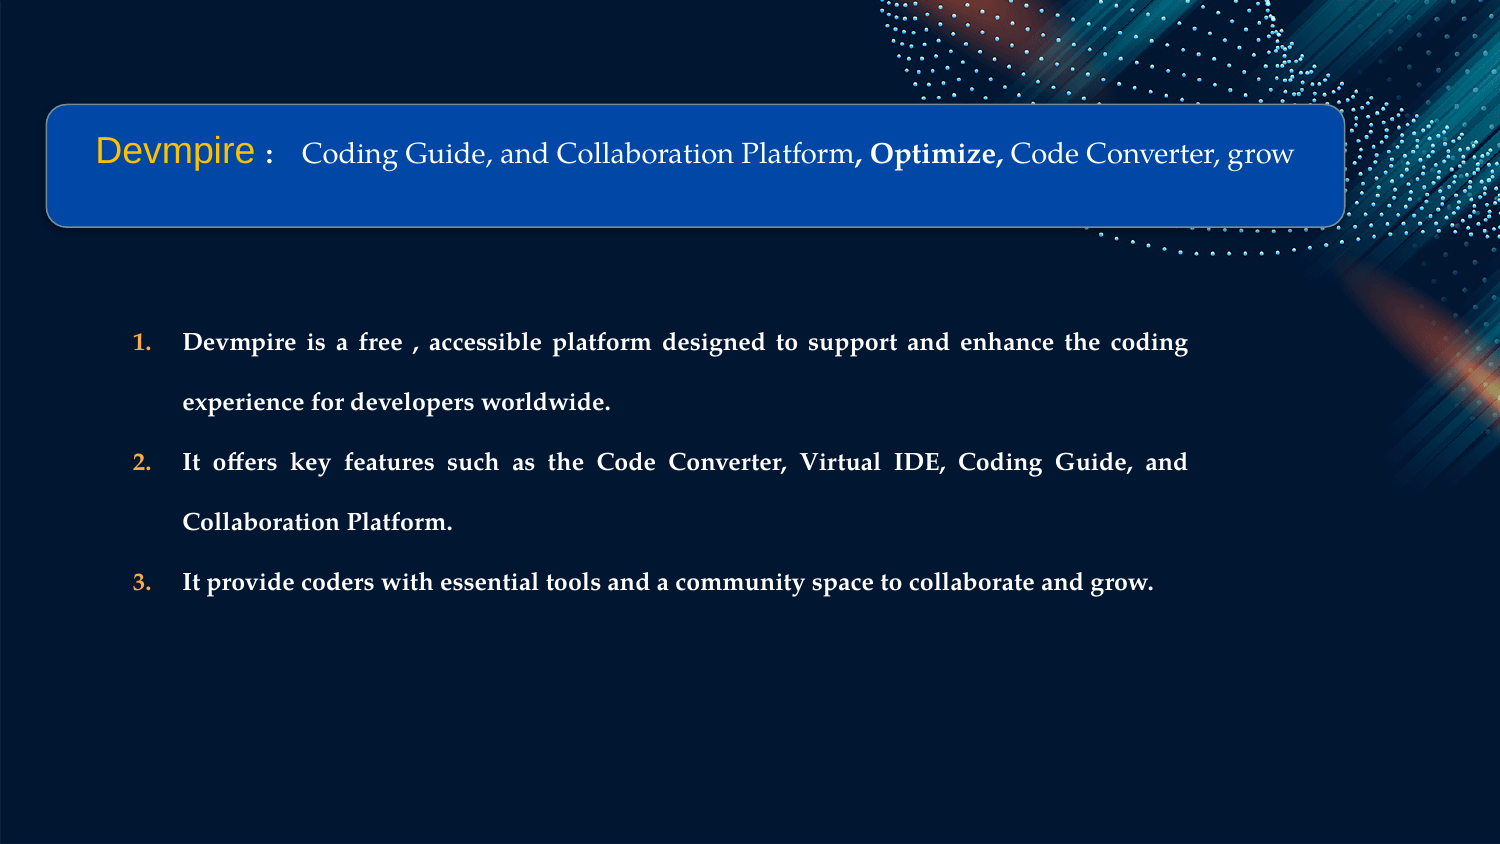

Devmpire :    Coding Guide, and Collaboration Platform, Optimize, Code Converter, grow
Devmpire is a free , accessible platform designed to support and enhance the coding experience for developers worldwide.
It offers key features such as the Code Converter, Virtual IDE, Coding Guide, and Collaboration Platform.
It provide coders with essential tools and a community space to collaborate and grow.